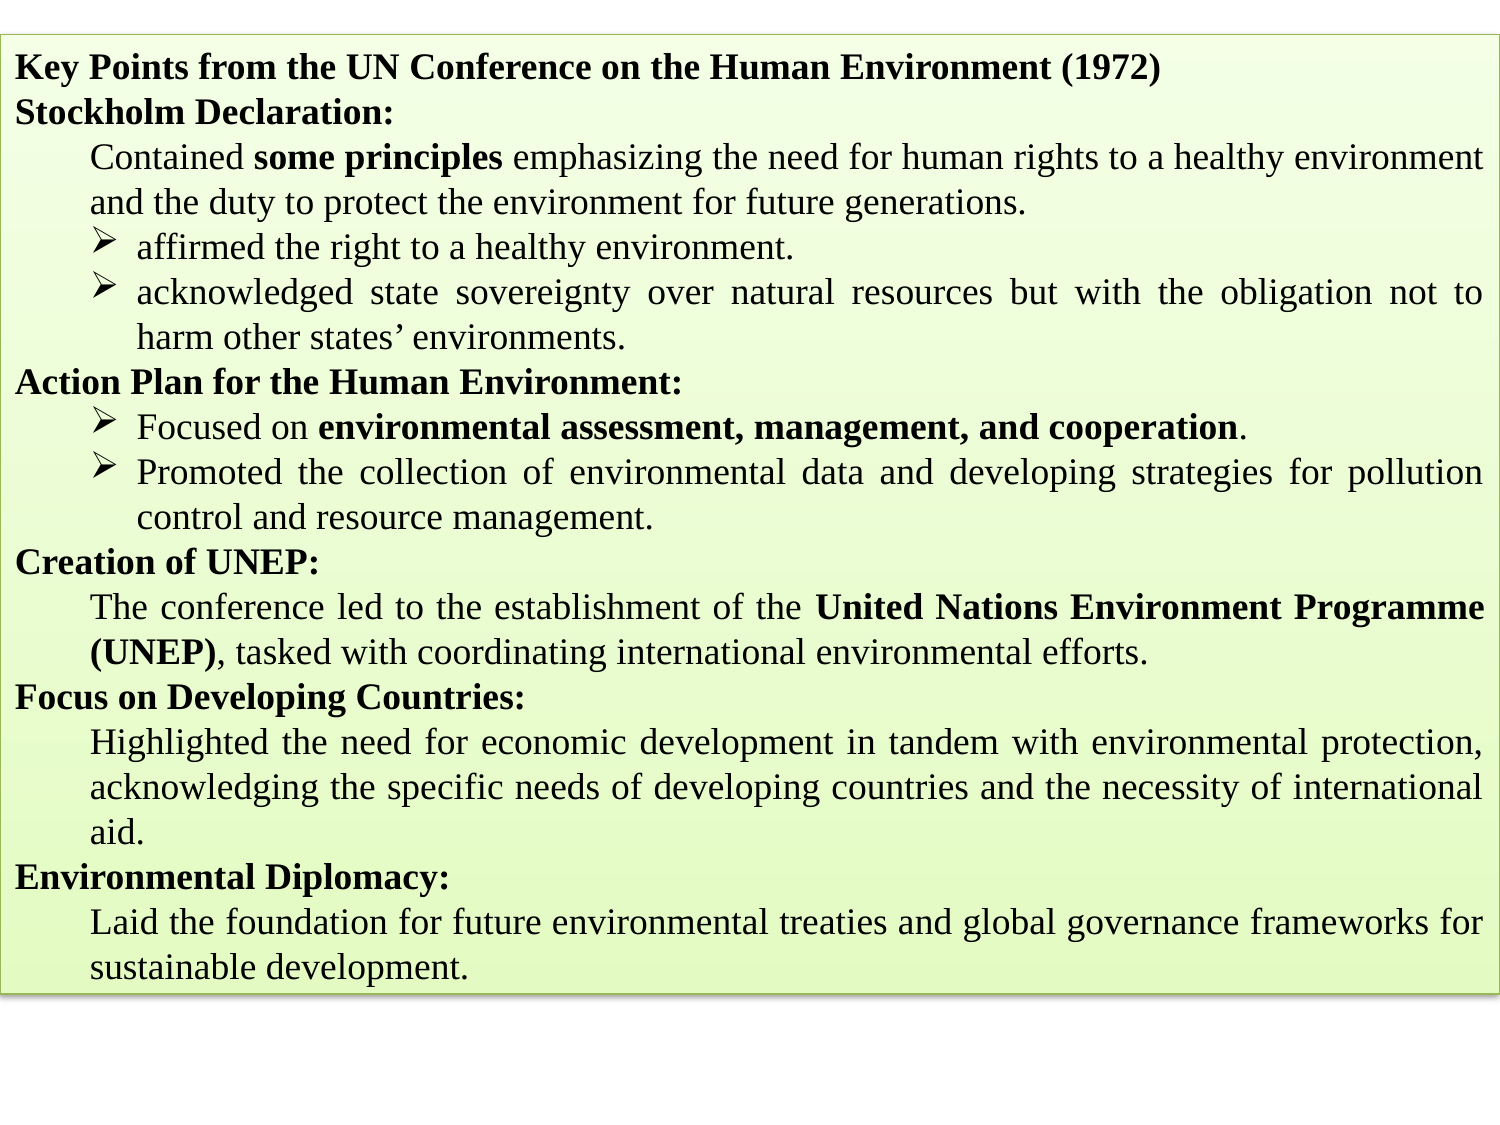

Key Points from the UN Conference on the Human Environment (1972)
Stockholm Declaration:
Contained some principles emphasizing the need for human rights to a healthy environment and the duty to protect the environment for future generations.
affirmed the right to a healthy environment.
acknowledged state sovereignty over natural resources but with the obligation not to harm other states’ environments.
Action Plan for the Human Environment:
Focused on environmental assessment, management, and cooperation.
Promoted the collection of environmental data and developing strategies for pollution control and resource management.
Creation of UNEP:
The conference led to the establishment of the United Nations Environment Programme (UNEP), tasked with coordinating international environmental efforts.
Focus on Developing Countries:
Highlighted the need for economic development in tandem with environmental protection, acknowledging the specific needs of developing countries and the necessity of international aid.
Environmental Diplomacy:
Laid the foundation for future environmental treaties and global governance frameworks for sustainable development.